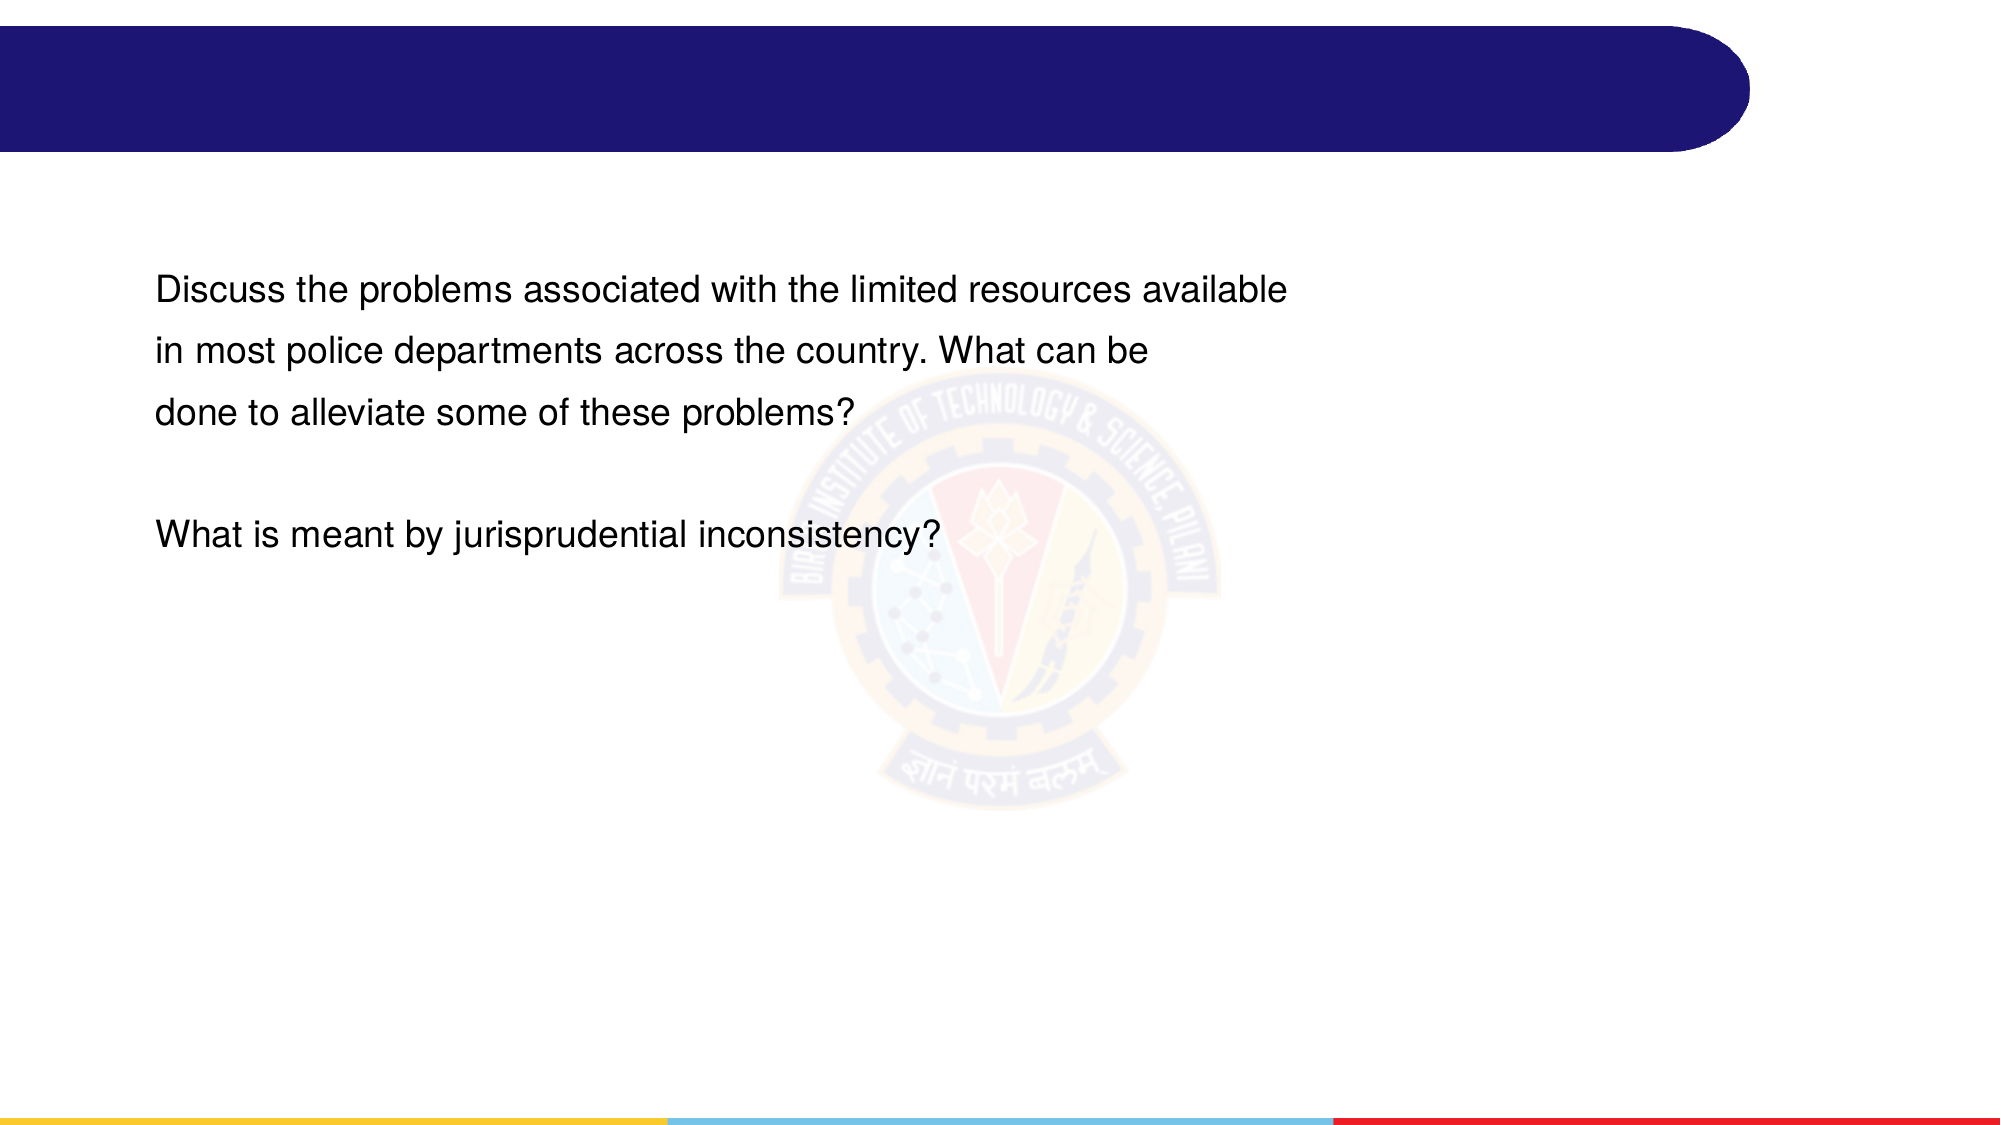

#

Discuss the problems associated with the limited resources available
in most police departments across the country. What can be
done to alleviate some of these problems?

What is meant by jurisprudential inconsistency?